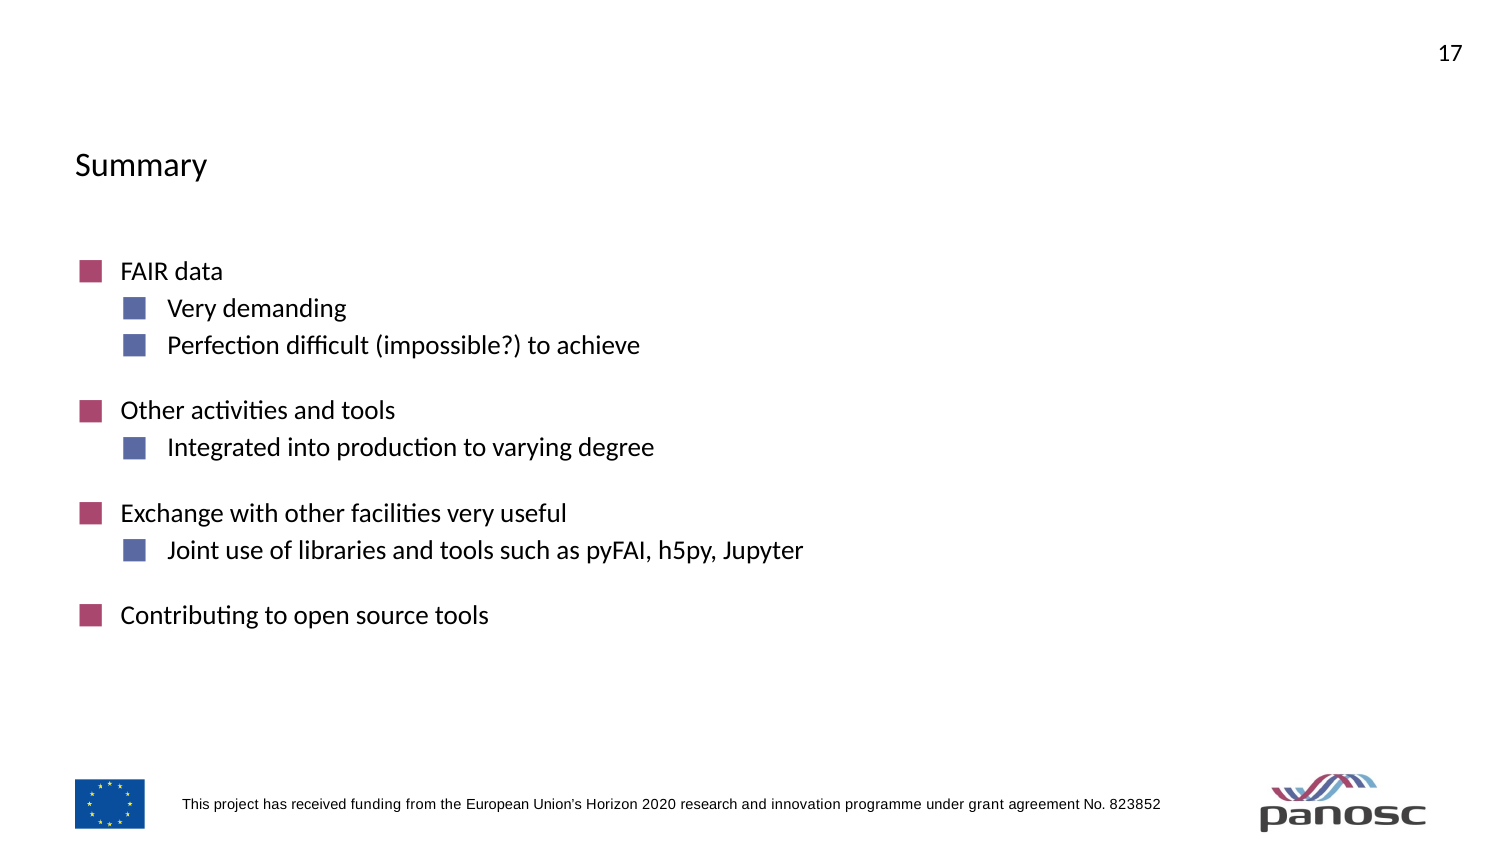

# Summary
FAIR data
Very demanding
Perfection difficult (impossible?) to achieve
Other activities and tools
Integrated into production to varying degree
Exchange with other facilities very useful
Joint use of libraries and tools such as pyFAI, h5py, Jupyter
Contributing to open source tools